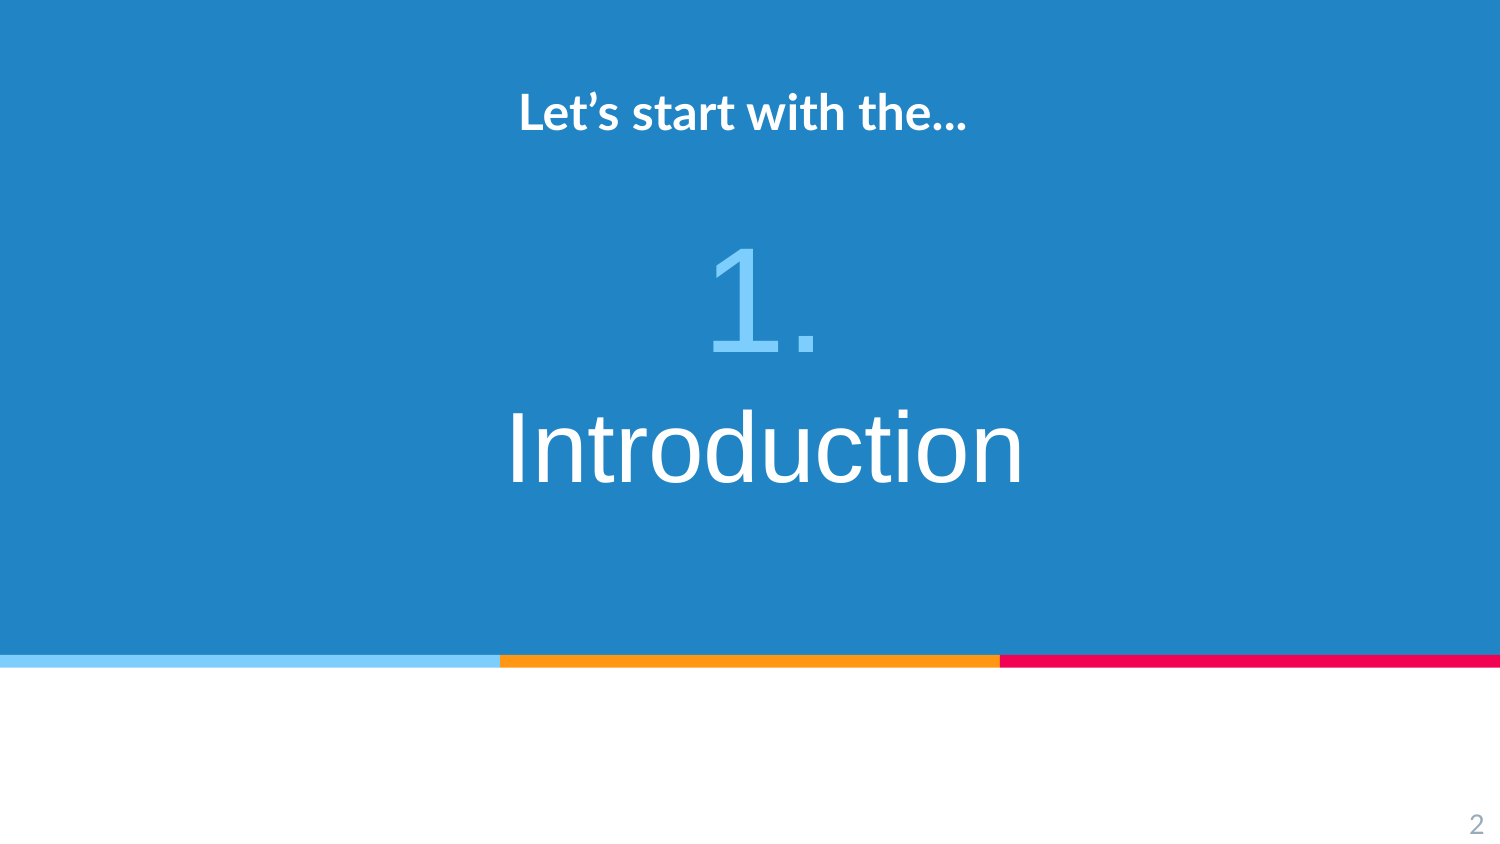

Let’s start with the...
# 1.
Introduction
2